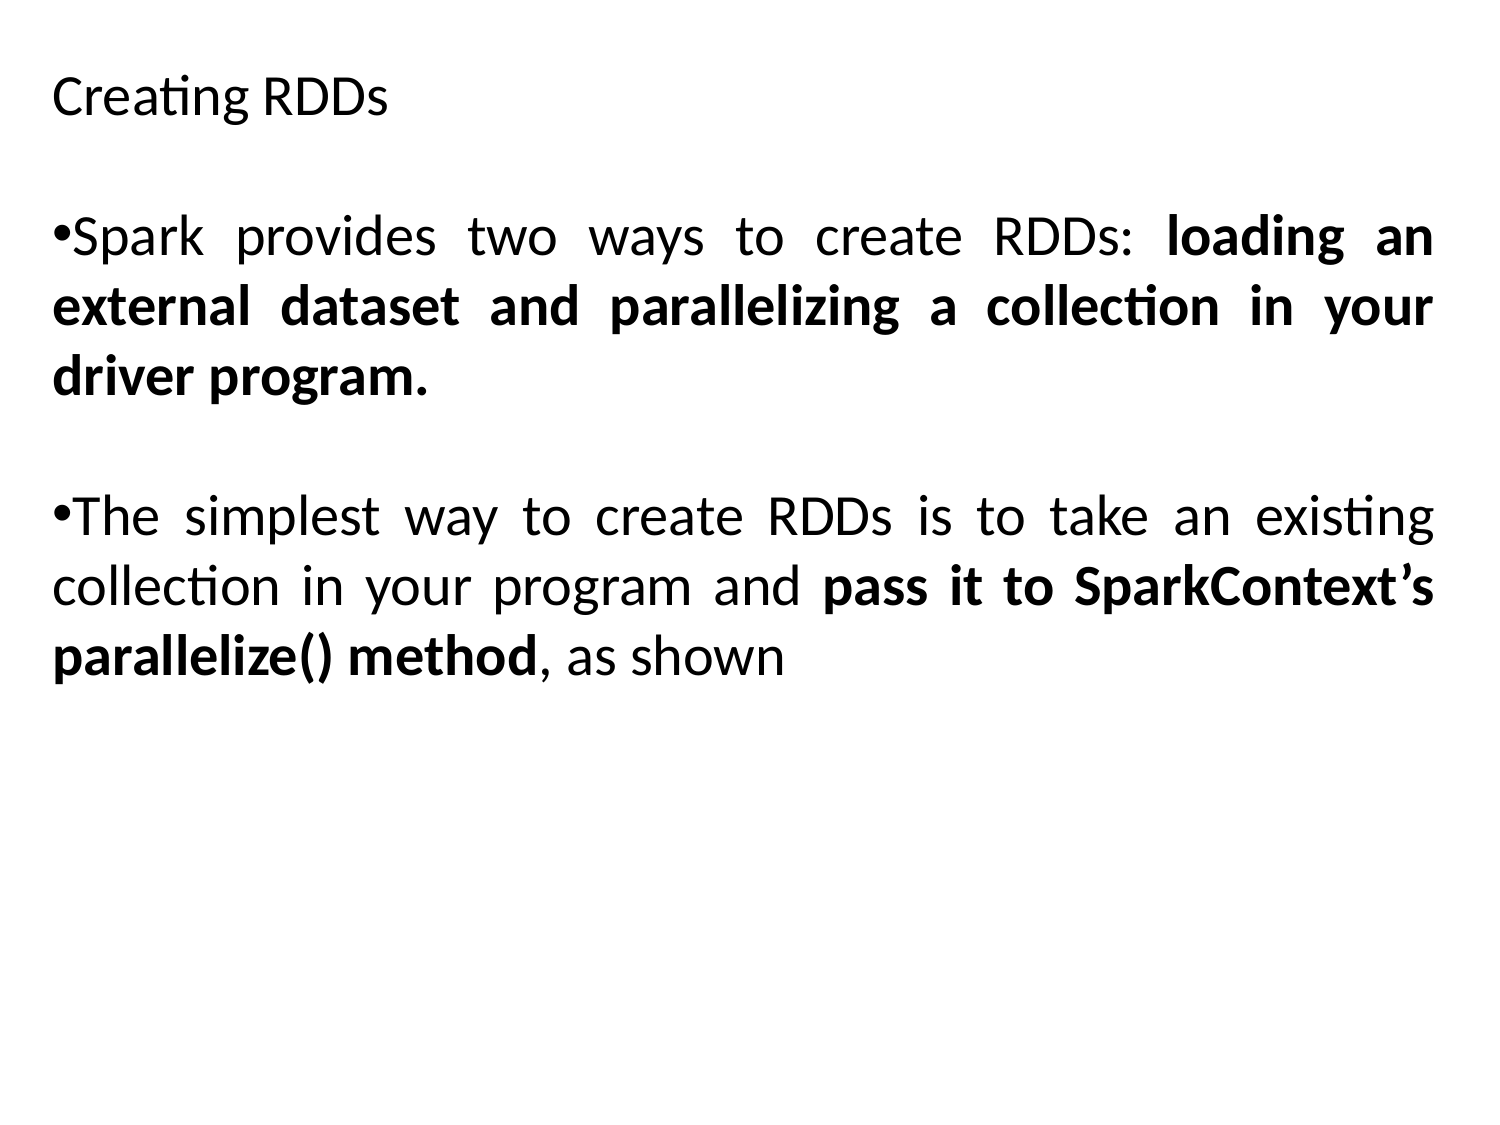

Creating RDDs

Spark provides two ways to create RDDs: loading an external dataset and parallelizing a collection in your driver program.

The simplest way to create RDDs is to take an existing collection in your program and pass it to SparkContext’s parallelize() method, as shown